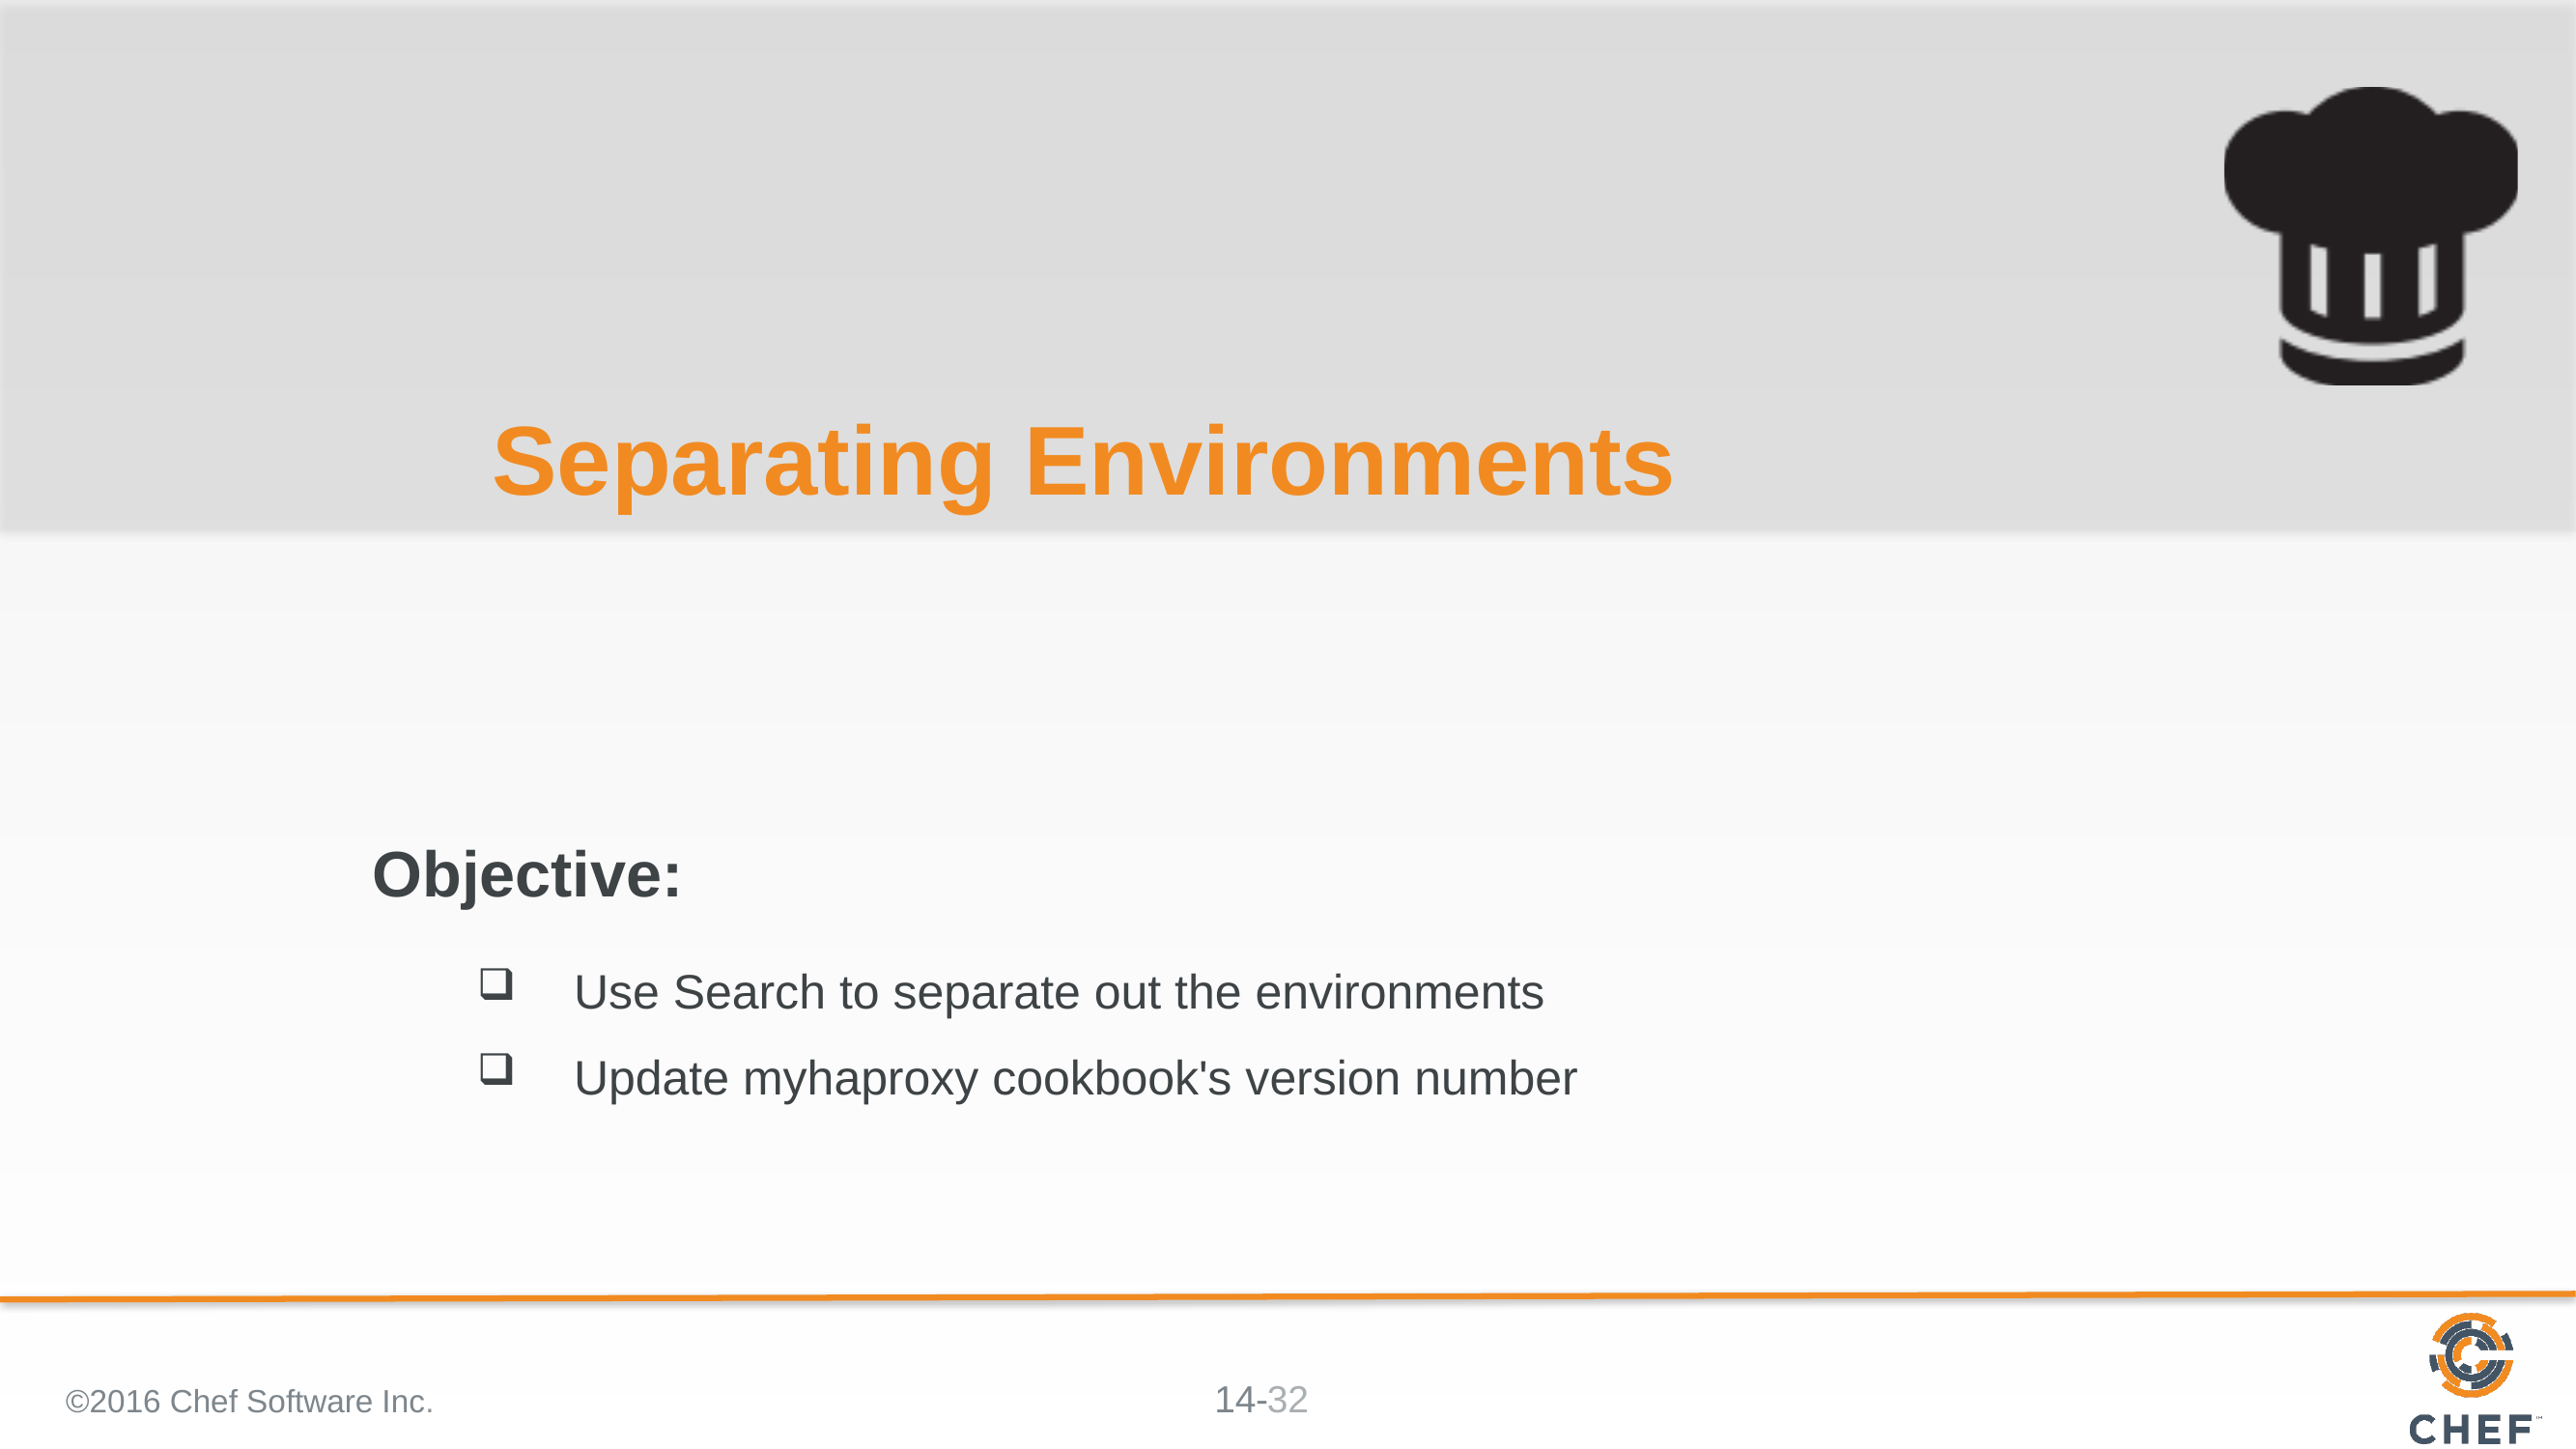

# Separating Environments
Use Search to separate out the environments
Update myhaproxy cookbook's version number
©2016 Chef Software Inc.
32